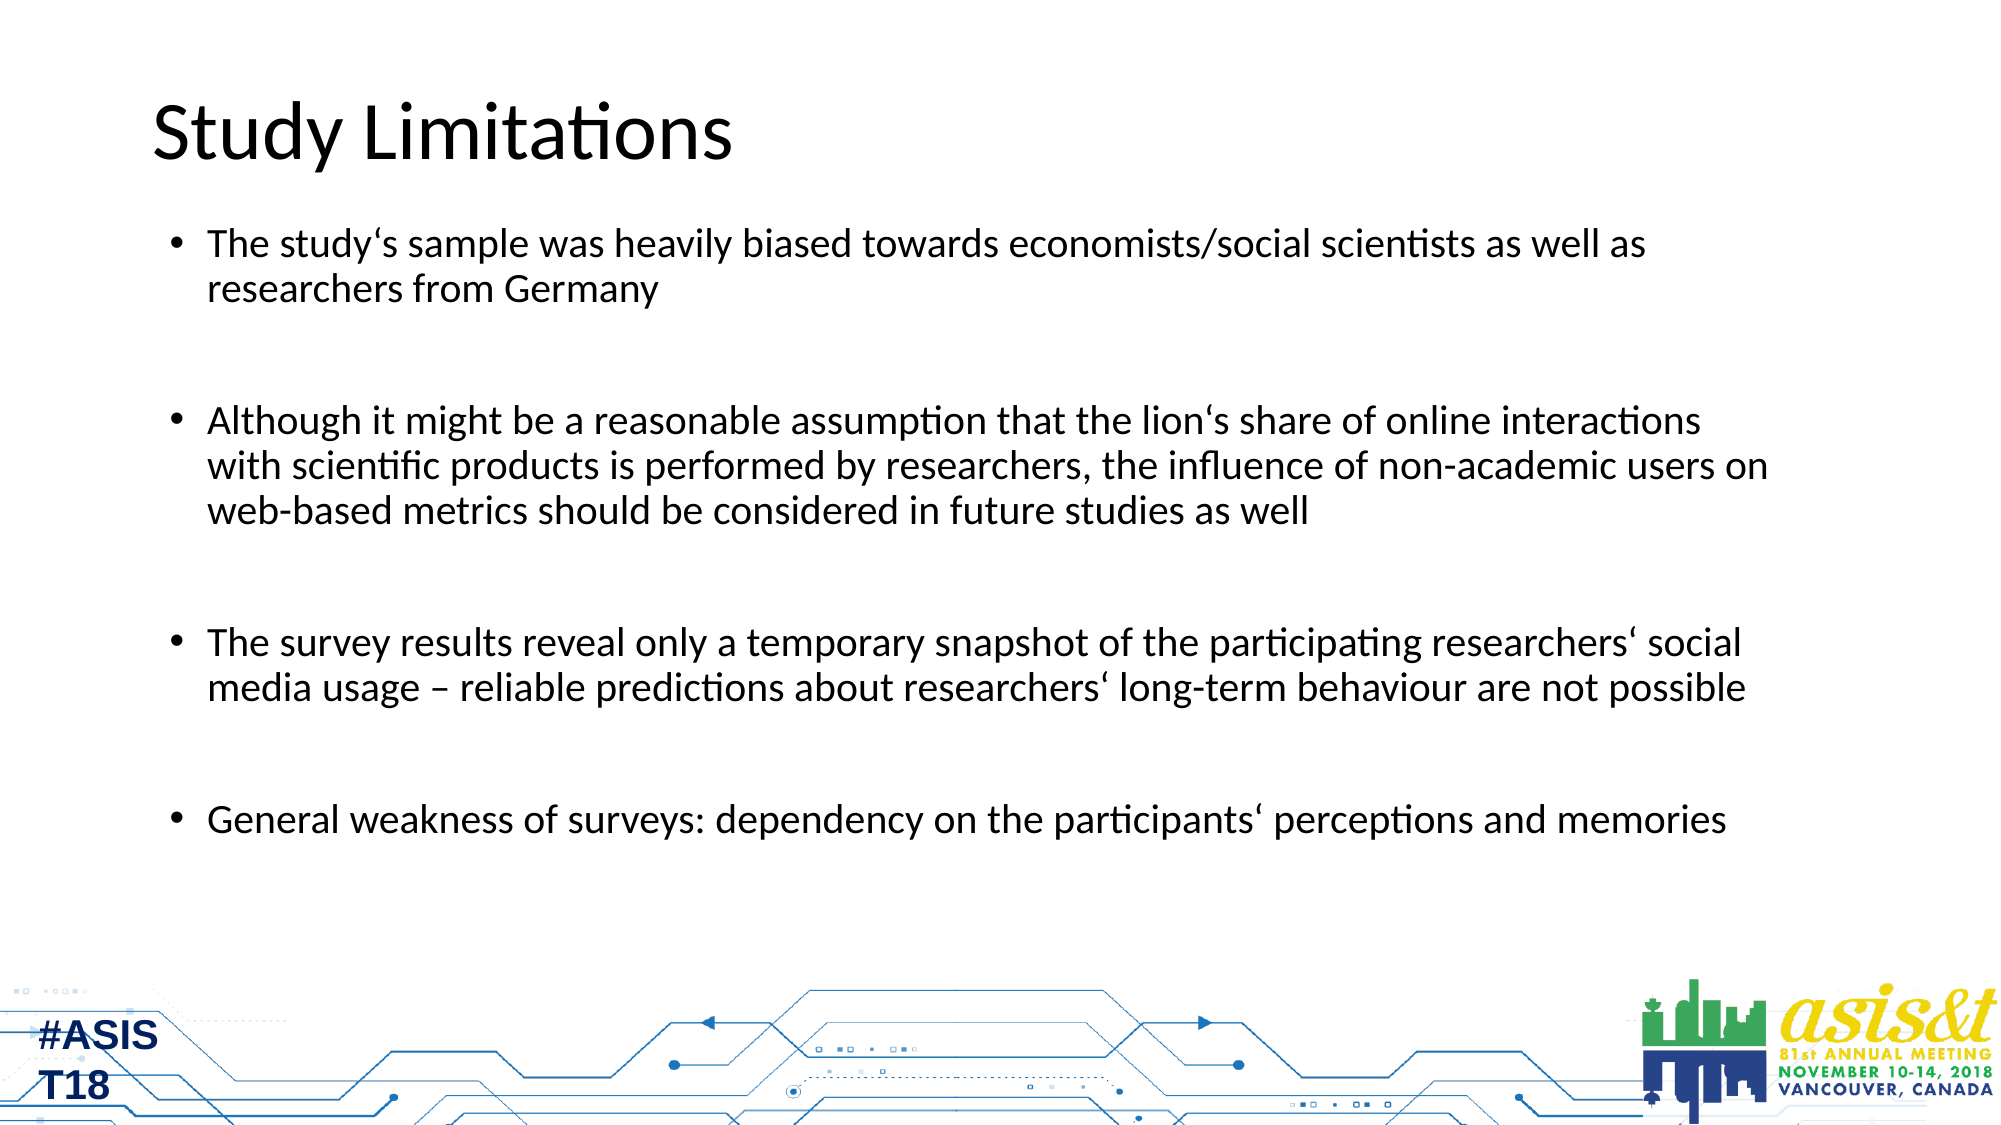

# Study Limitations
The study‘s sample was heavily biased towards economists/social scientists as well as researchers from Germany

Although it might be a reasonable assumption that the lion‘s share of online interactions with scientific products is performed by researchers, the influence of non-academic users on web-based metrics should be considered in future studies as well

The survey results reveal only a temporary snapshot of the participating researchers‘ social media usage – reliable predictions about researchers‘ long-term behaviour are not possible

General weakness of surveys: dependency on the participants‘ perceptions and memories